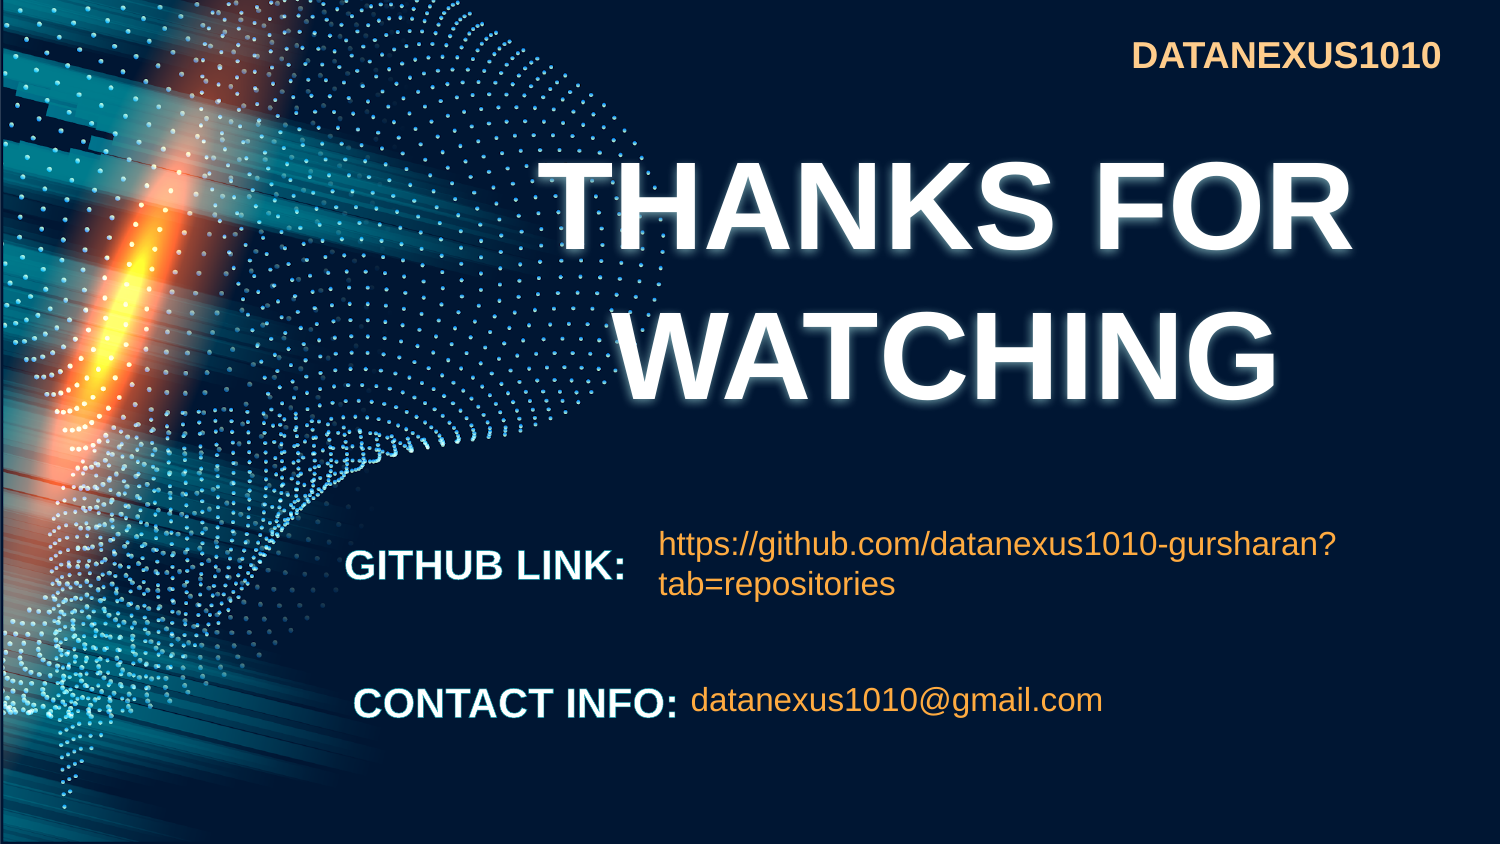

# THANKS FOR WATCHING
https://github.com/datanexus1010-gursharan?tab=repositories
GITHUB LINK:
CONTACT INFO:
datanexus1010@gmail.com